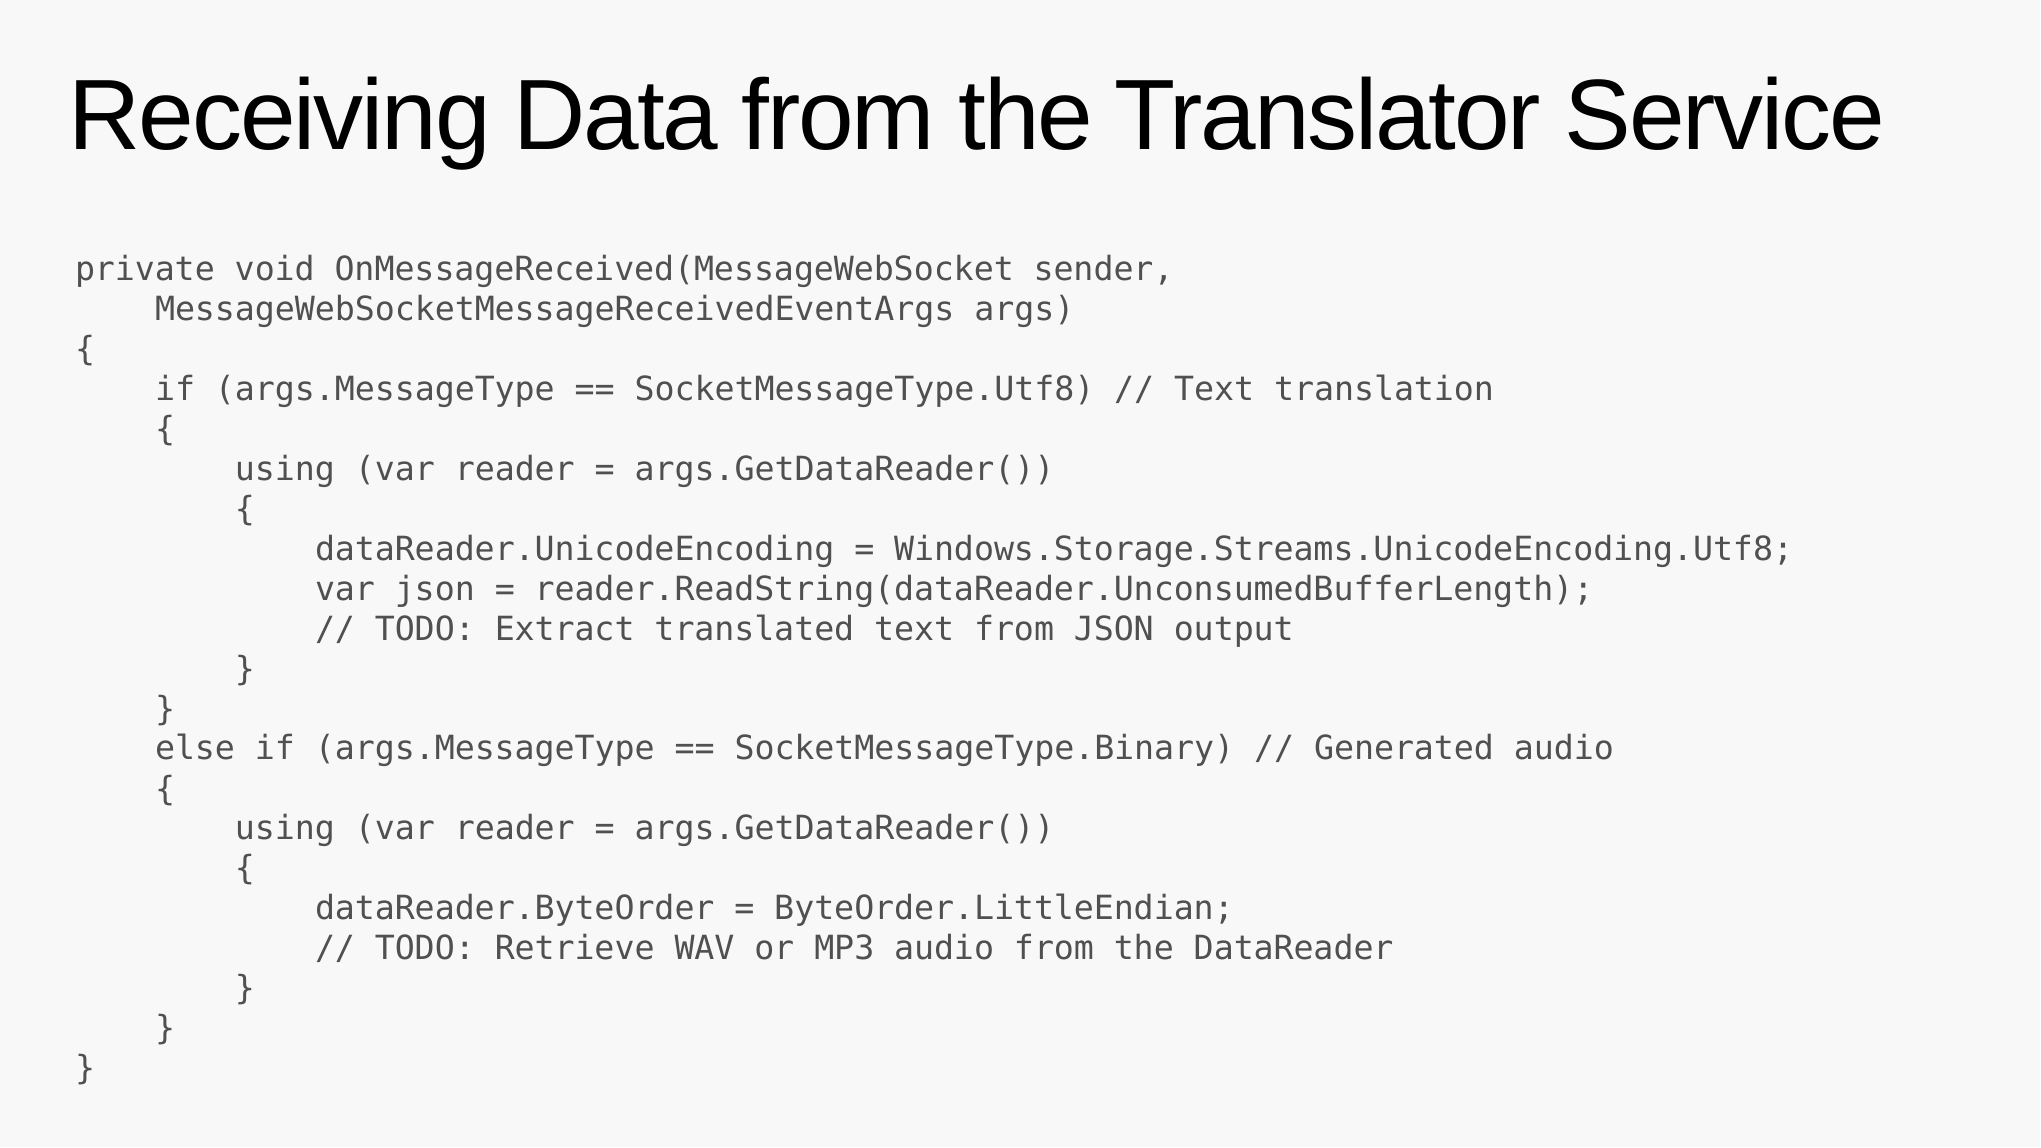

# Receiving Data from the Translator Service
private void OnMessageReceived(MessageWebSocket sender,
    MessageWebSocketMessageReceivedEventArgs args)
{
    if (args.MessageType == SocketMessageType.Utf8) // Text translation
    {
        using (var reader = args.GetDataReader())
        {
            dataReader.UnicodeEncoding = Windows.Storage.Streams.UnicodeEncoding.Utf8;
            var json = reader.ReadString(dataReader.UnconsumedBufferLength);
            // TODO: Extract translated text from JSON output
        }
    }
    else if (args.MessageType == SocketMessageType.Binary) // Generated audio
    {
        using (var reader = args.GetDataReader())
        {
            dataReader.ByteOrder = ByteOrder.LittleEndian;
            // TODO: Retrieve WAV or MP3 audio from the DataReader
        }
    }
}